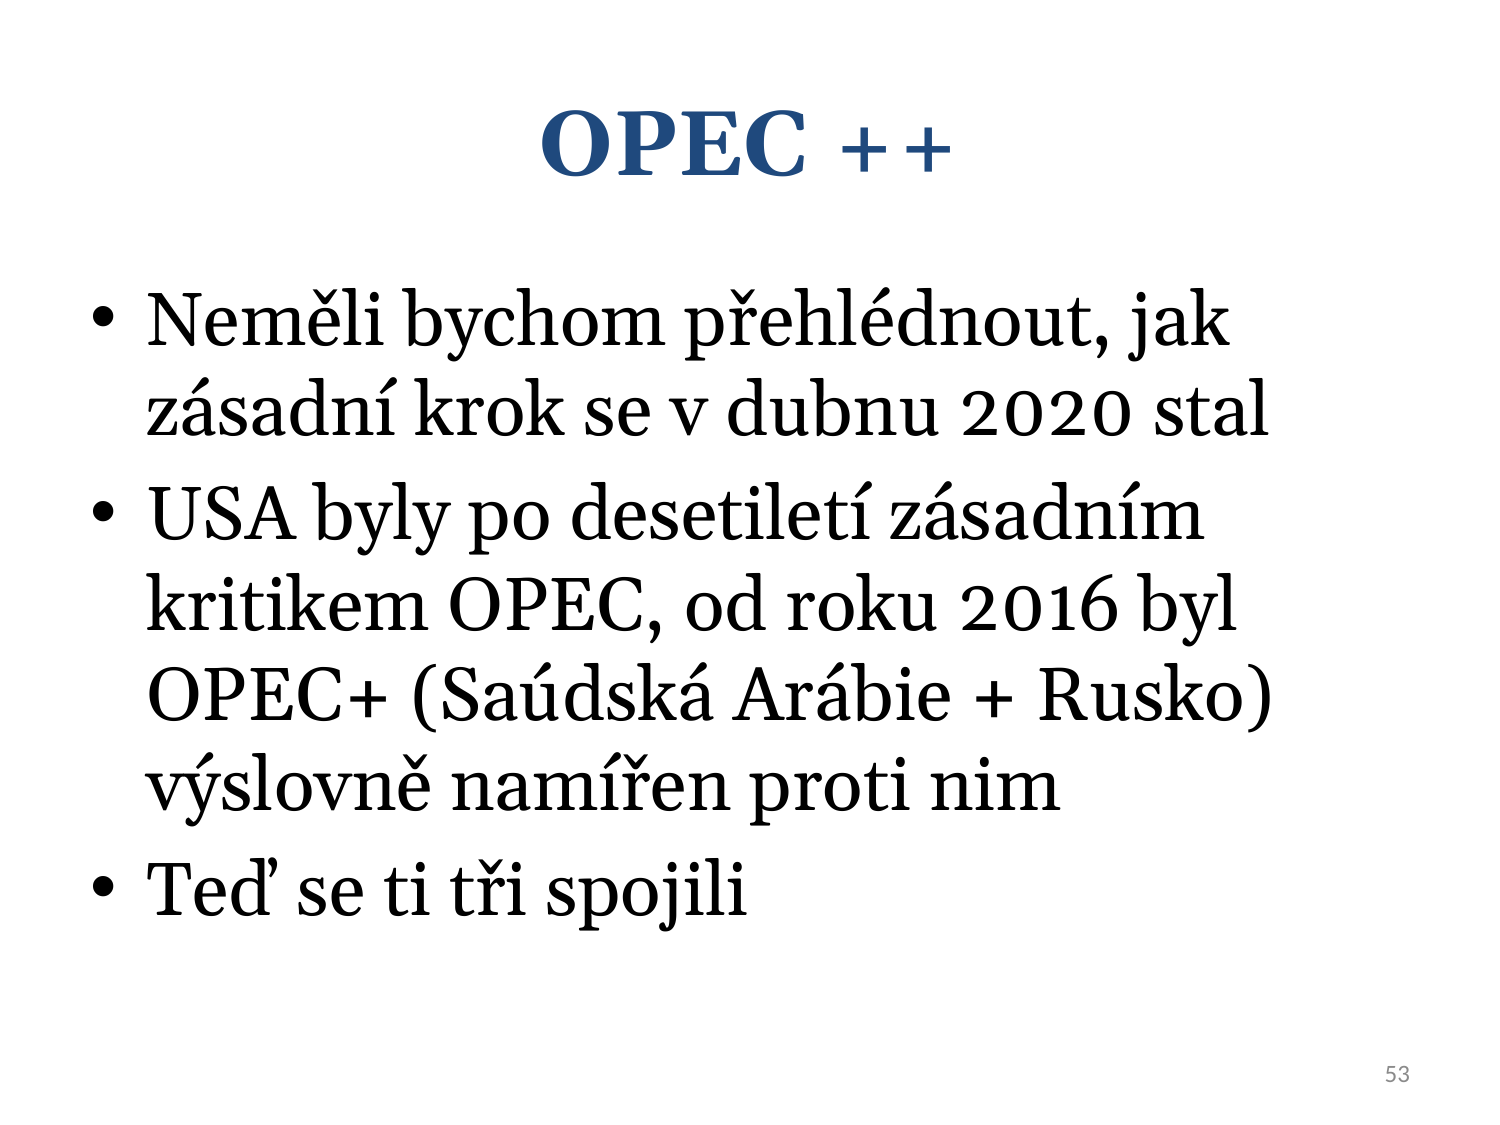

# OPEC ++
Neměli bychom přehlédnout, jak zásadní krok se v dubnu 2020 stal
USA byly po desetiletí zásadním kritikem OPEC, od roku 2016 byl OPEC+ (Saúdská Arábie + Rusko) výslovně namířen proti nim
Teď se ti tři spojili

53